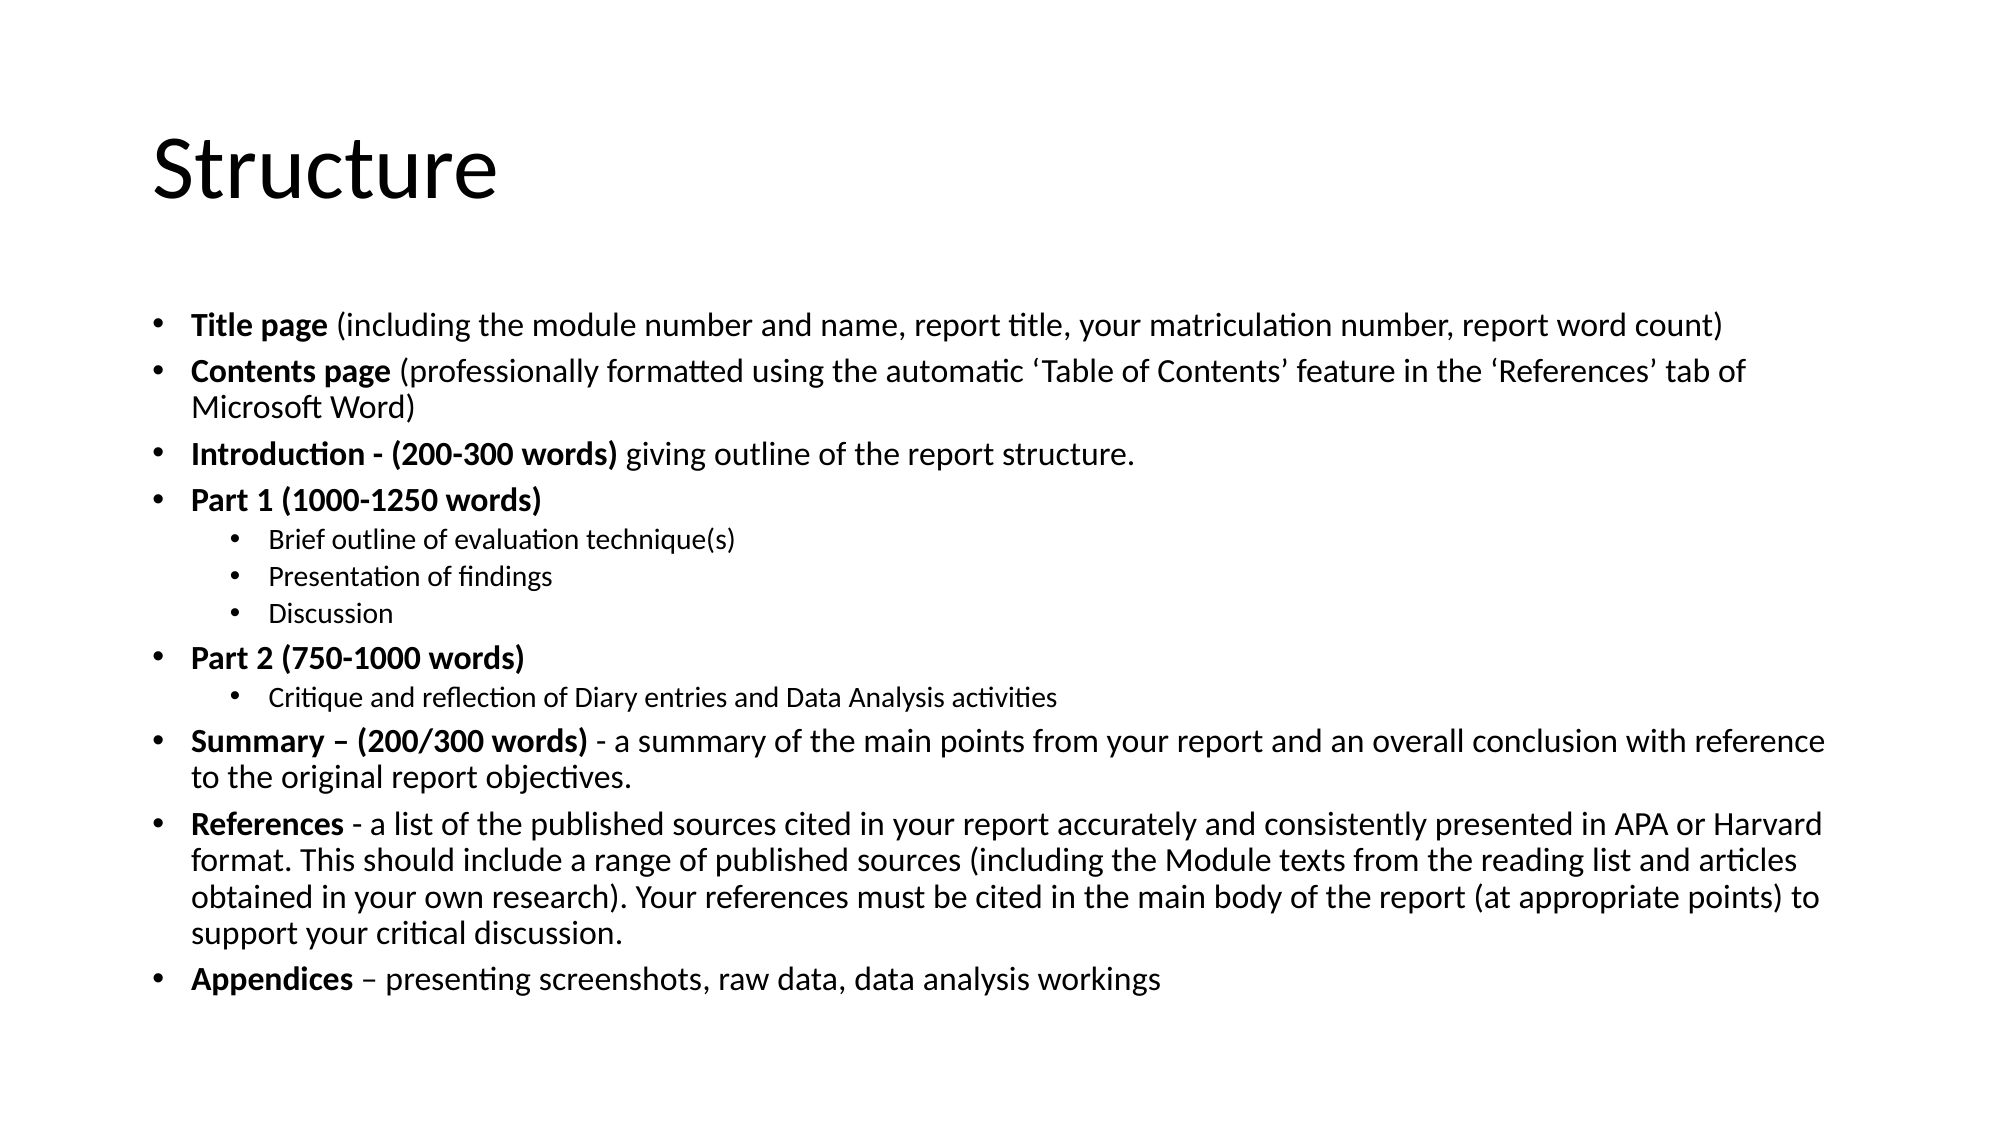

# Structure
Title page (including the module number and name, report title, your matriculation number, report word count)
Contents page (professionally formatted using the automatic ‘Table of Contents’ feature in the ‘References’ tab of Microsoft Word)
Introduction - (200-300 words) giving outline of the report structure.
Part 1 (1000-1250 words)
Brief outline of evaluation technique(s)
Presentation of findings
Discussion
Part 2 (750-1000 words)
Critique and reflection of Diary entries and Data Analysis activities
Summary – (200/300 words) - a summary of the main points from your report and an overall conclusion with reference to the original report objectives.
References - a list of the published sources cited in your report accurately and consistently presented in APA or Harvard format. This should include a range of published sources (including the Module texts from the reading list and articles obtained in your own research). Your references must be cited in the main body of the report (at appropriate points) to support your critical discussion.
Appendices – presenting screenshots, raw data, data analysis workings